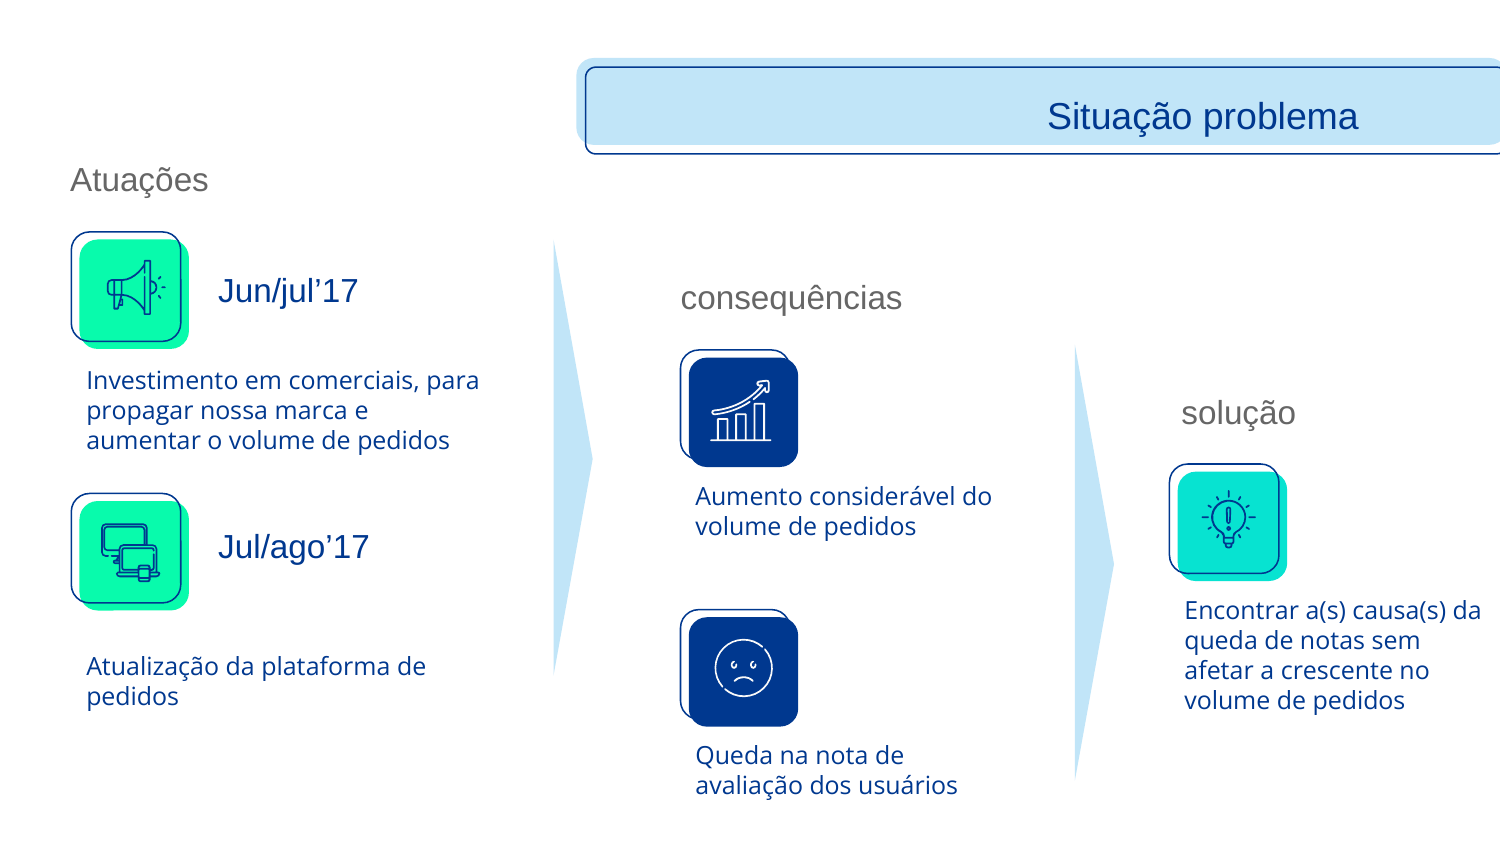

Situação problema
# Atuações

Jun/jul’17
consequências
Investimento em comerciais, para propagar nossa marca e aumentar o volume de pedidos

solução

Aumento considerável do volume de pedidos

Jul/ago’17

Encontrar a(s) causa(s) da queda de notas sem afetar a crescente no volume de pedidos

Atualização da plataforma de pedidos

Queda na nota de avaliação dos usuários